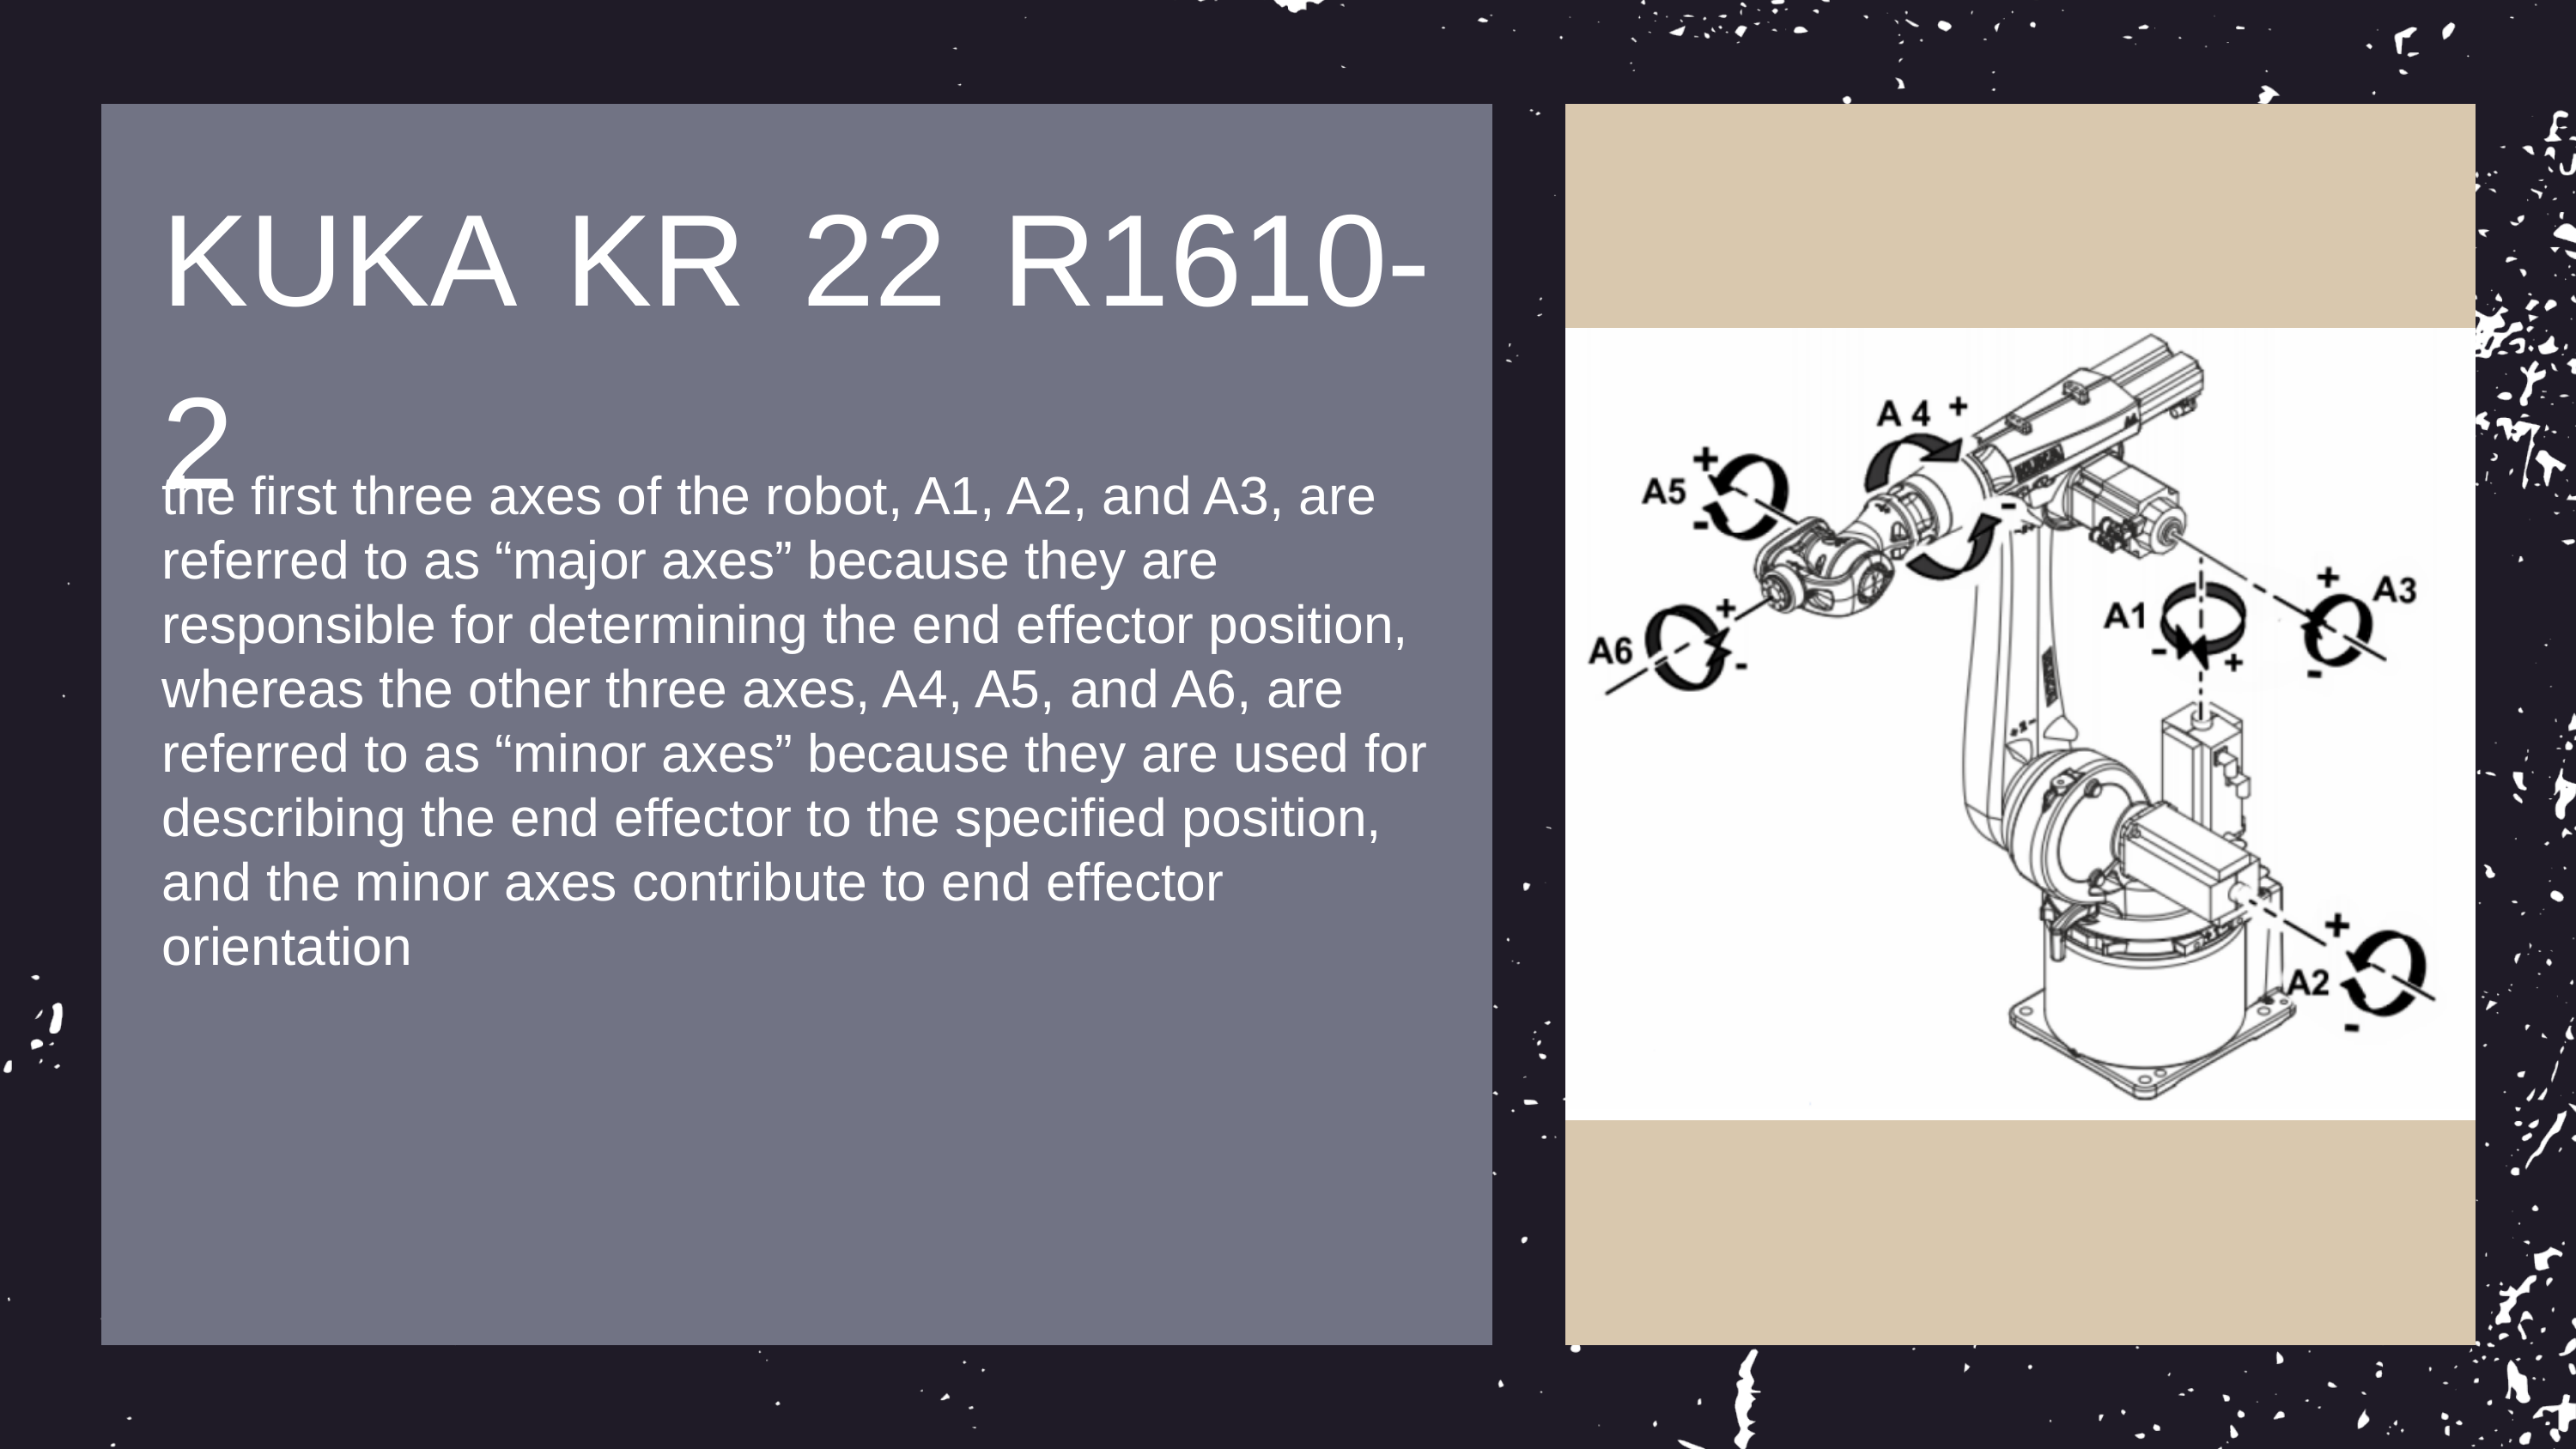

KUKA KR 22 R1610-2

the first three axes of the robot, A1, A2, and A3, are referred to as “major axes” because they are responsible for determining the end effector position, whereas the other three axes, A4, A5, and A6, are referred to as “minor axes” because they are used for describing the end effector to the specified position, and the minor axes contribute to end effector orientation